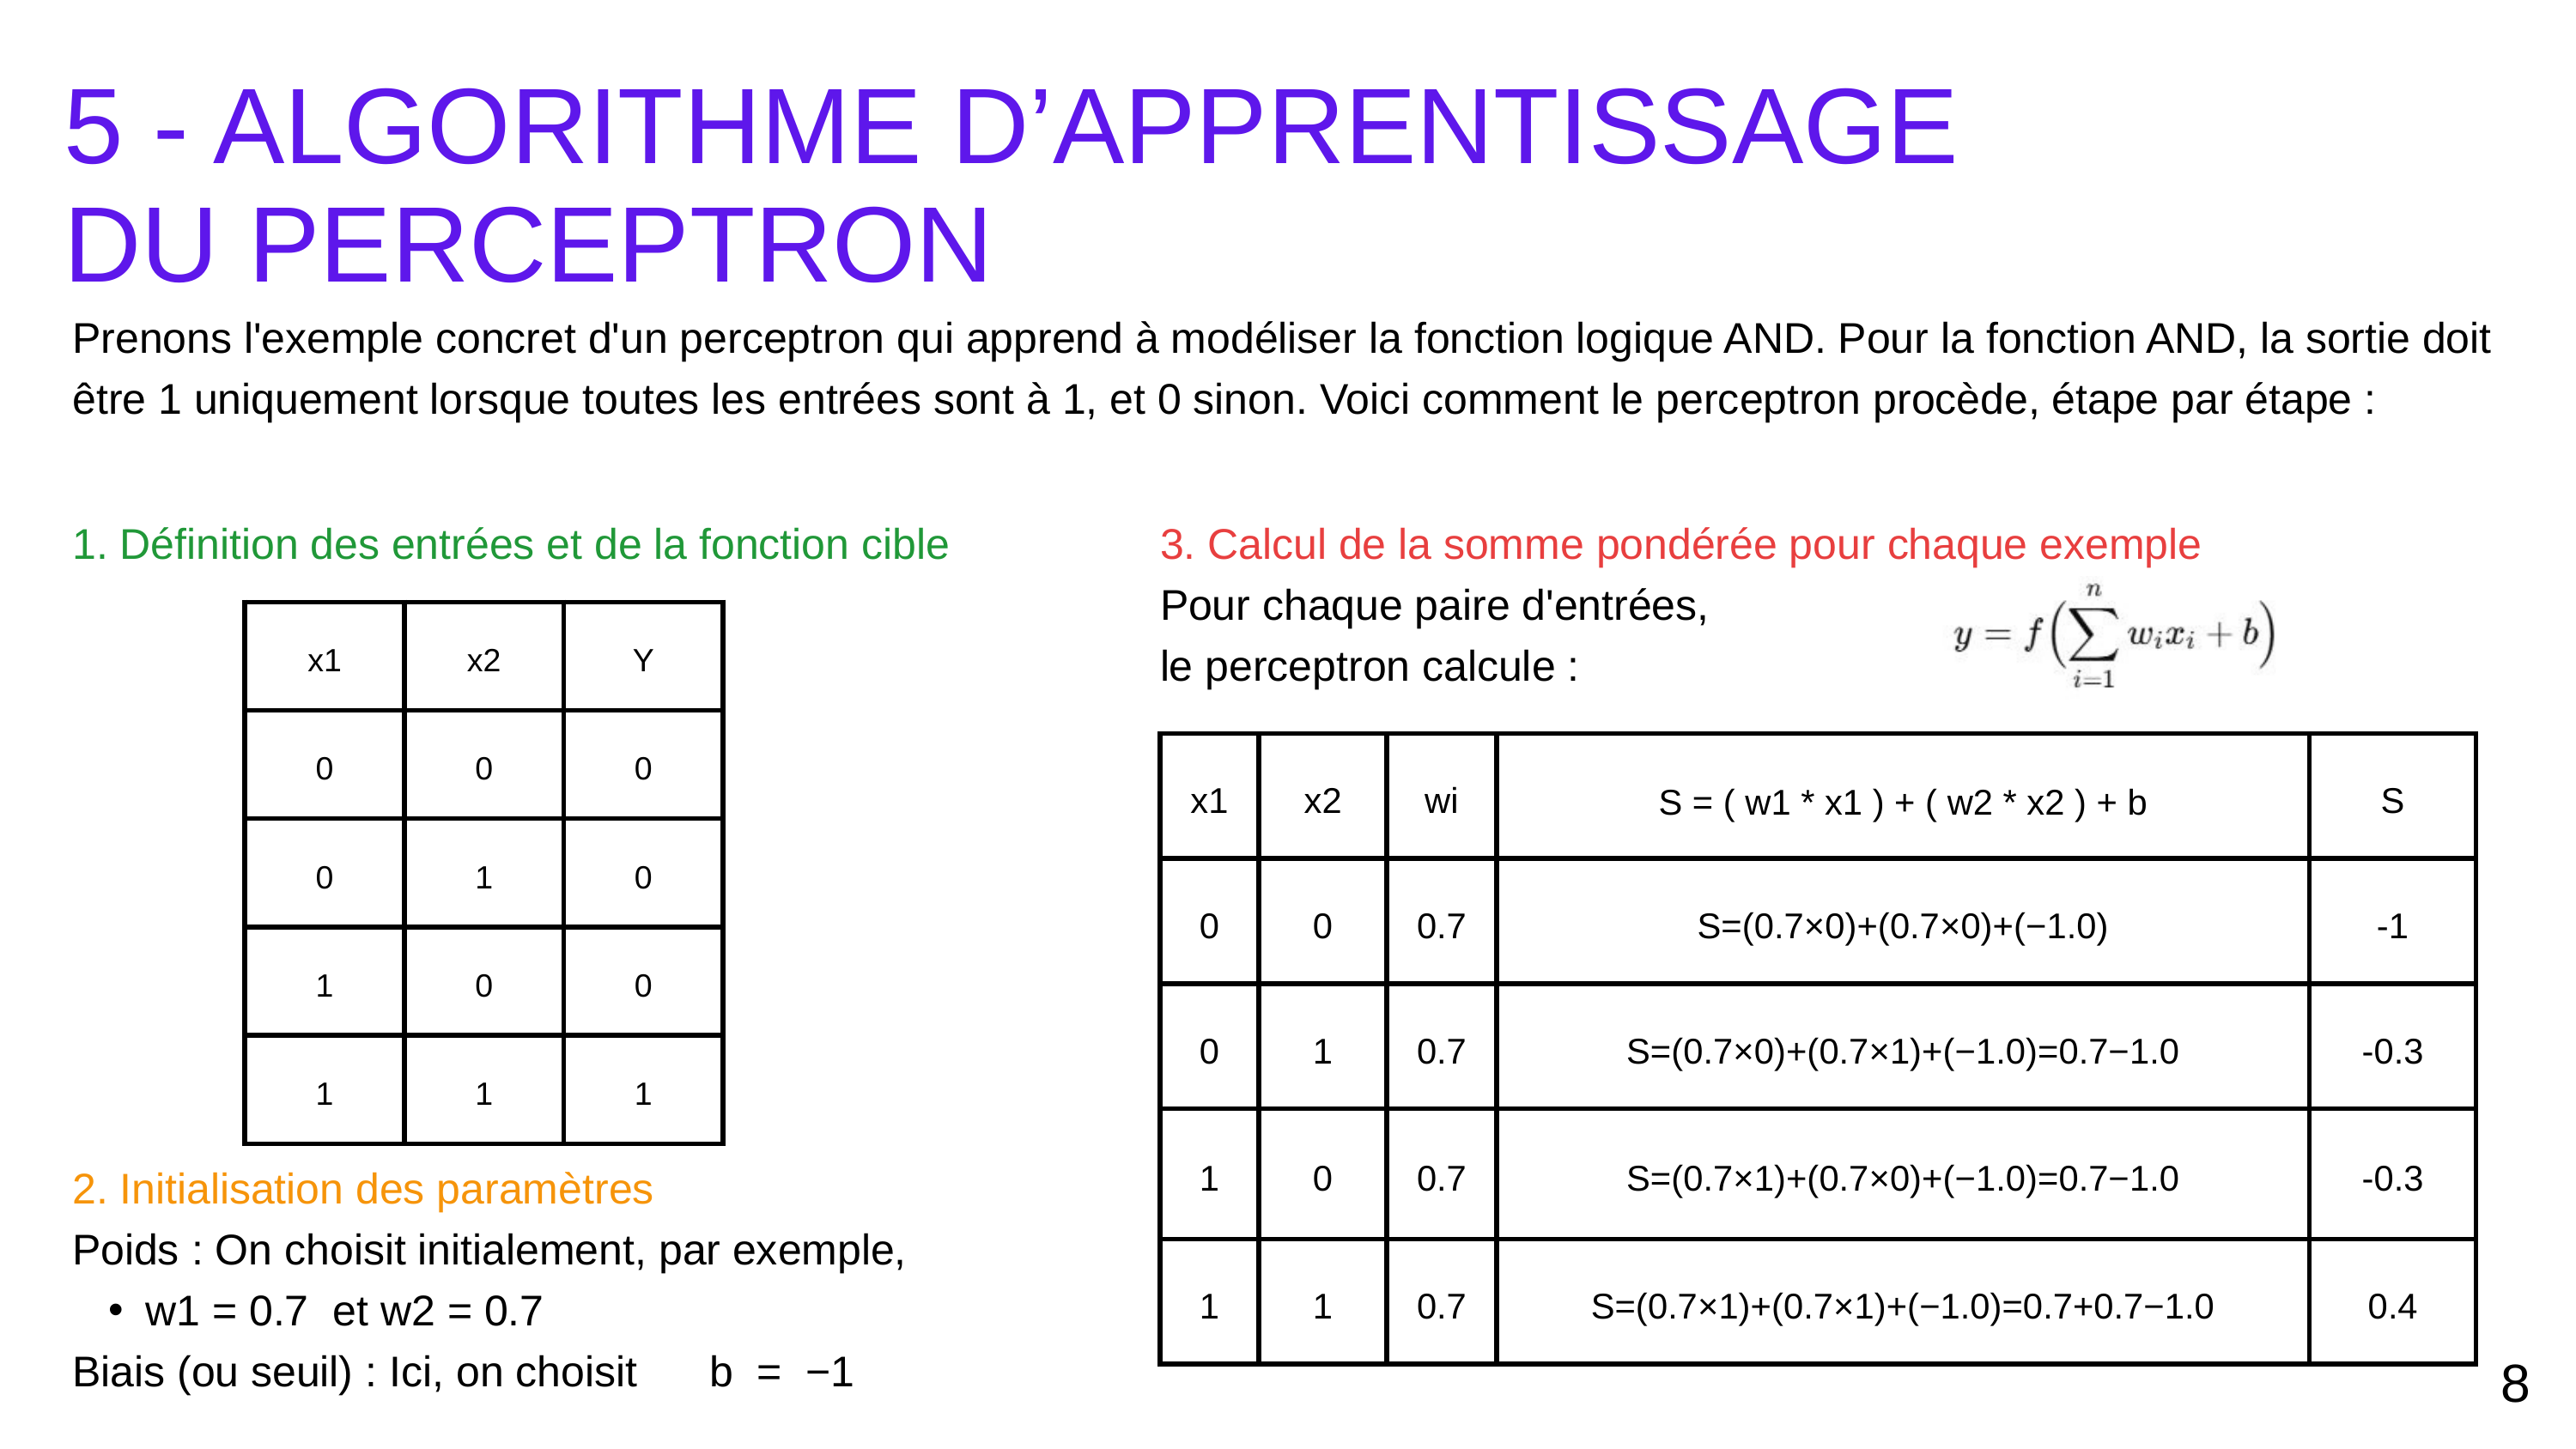

5 - ALGORITHME D’APPRENTISSAGE DU PERCEPTRON
Prenons l'exemple concret d'un perceptron qui apprend à modéliser la fonction logique AND. Pour la fonction AND, la sortie doit être 1 uniquement lorsque toutes les entrées sont à 1, et 0 sinon. Voici comment le perceptron procède, étape par étape :
1. Définition des entrées et de la fonction cible
3. Calcul de la somme pondérée pour chaque exemple
Pour chaque paire d'entrées,
le perceptron calcule :

| x1 | x2 | Y |
| --- | --- | --- |
| 0 | 0 | 0 |
| 0 | 1 | 0 |
| 1 | 0 | 0 |
| 1 | 1 | 1 |
| x1 | x2 | wi | S = ( w1 \* x1 ) + ( w2 \* x2 ) + b | S |
| --- | --- | --- | --- | --- |
| 0 | 0 | 0.7 | S=(0.7×0)+(0.7×0)+(−1.0) | -1 |
| 0 | 1 | 0.7 | S=(0.7×0)+(0.7×1)+(−1.0)=0.7−1.0 | -0.3 |
| 1 | 0 | 0.7 | S=(0.7×1)+(0.7×0)+(−1.0)=0.7−1.0 | -0.3 |
| 1 | 1 | 0.7 | S=(0.7×1)+(0.7×1)+(−1.0)=0.7+0.7−1.0 | 0.4 |
2. Initialisation des paramètres
Poids : On choisit initialement, par exemple,
w1 = 0.7  et w2 = 0.7
Biais (ou seuil) : Ici, on choisit      b  =  −1
8